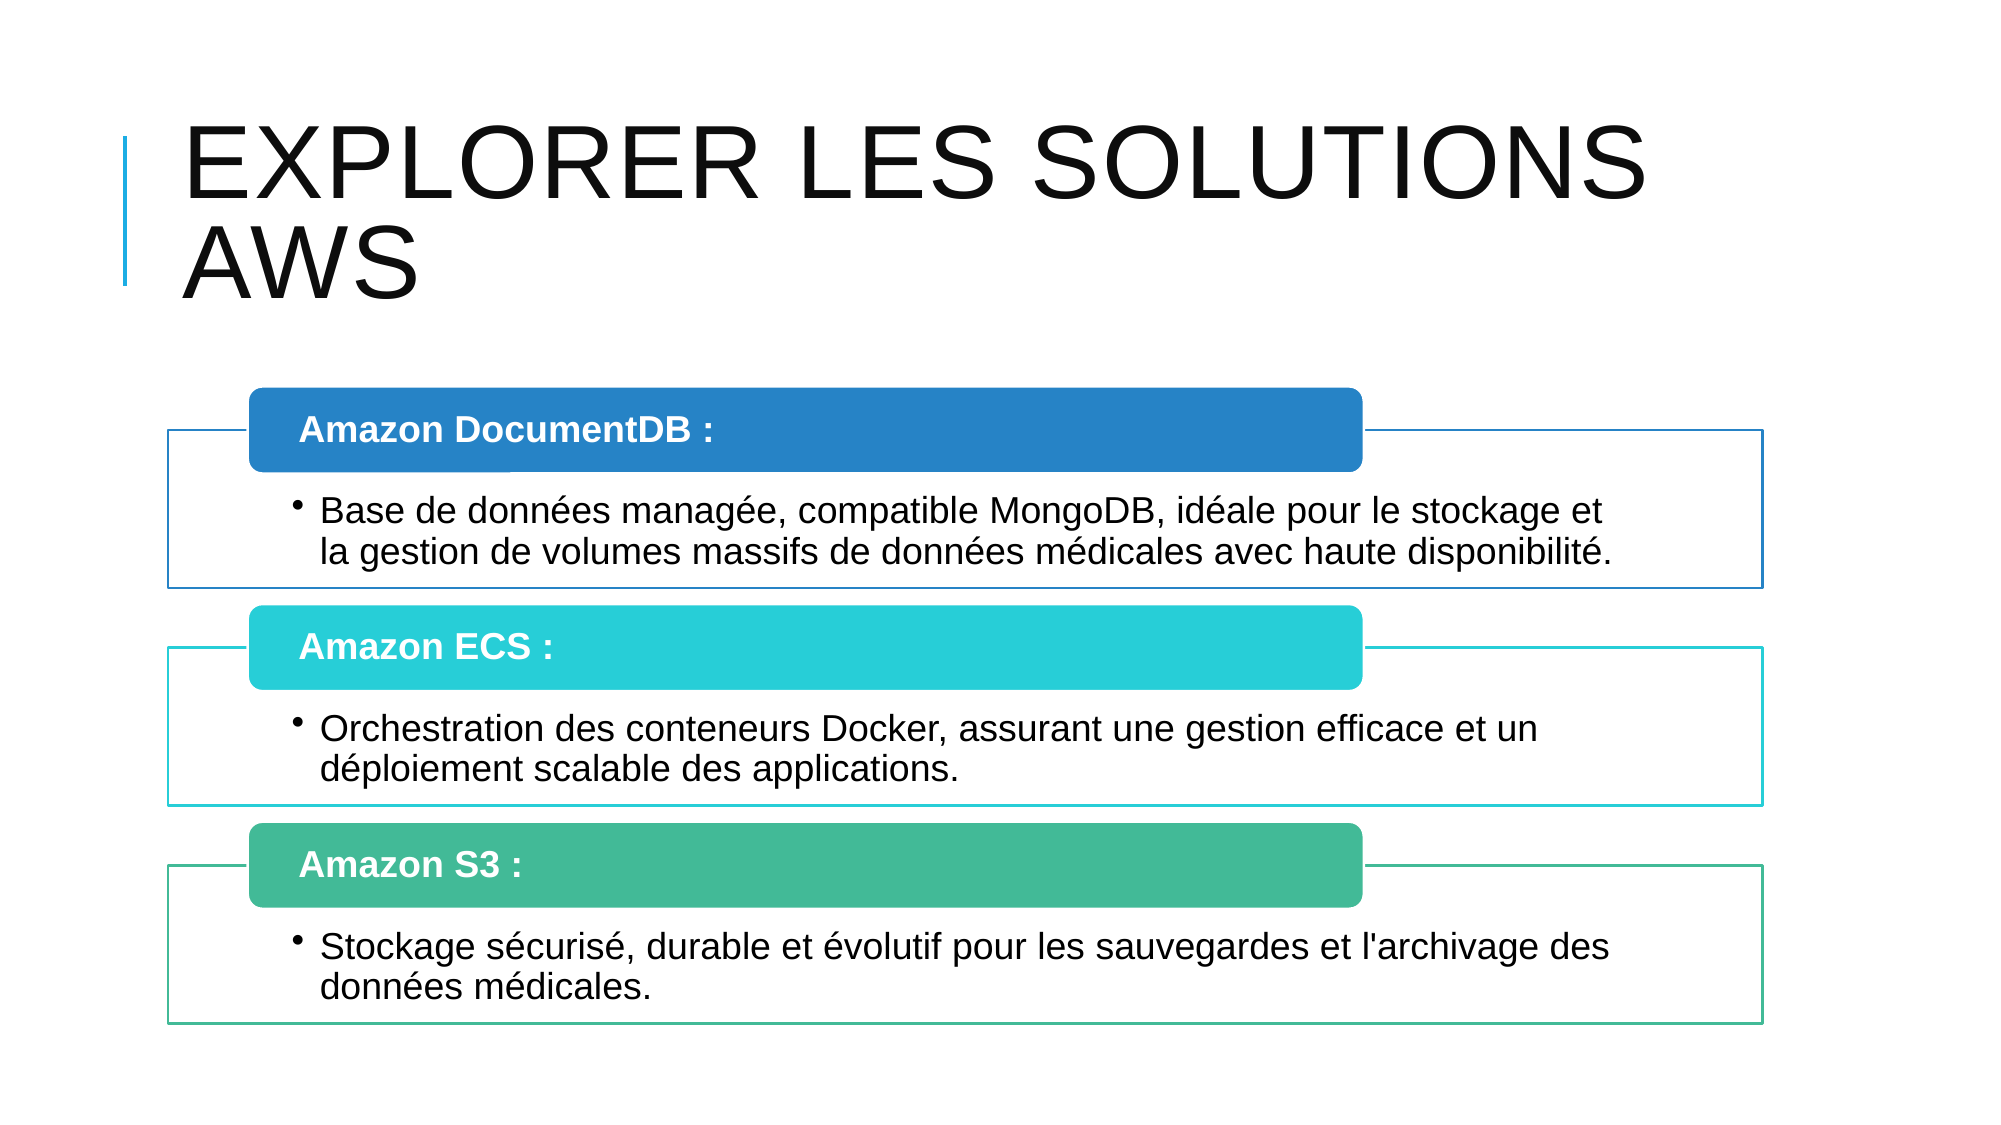

# Explorer les Solutions AWS
Base de données managée, compatible MongoDB, idéale pour le stockage et la gestion de volumes massifs de données médicales avec haute disponibilité.
Amazon DocumentDB :
Orchestration des conteneurs Docker, assurant une gestion efficace et un déploiement scalable des applications.
Amazon ECS :
Stockage sécurisé, durable et évolutif pour les sauvegardes et l'archivage des données médicales.
Amazon S3 :